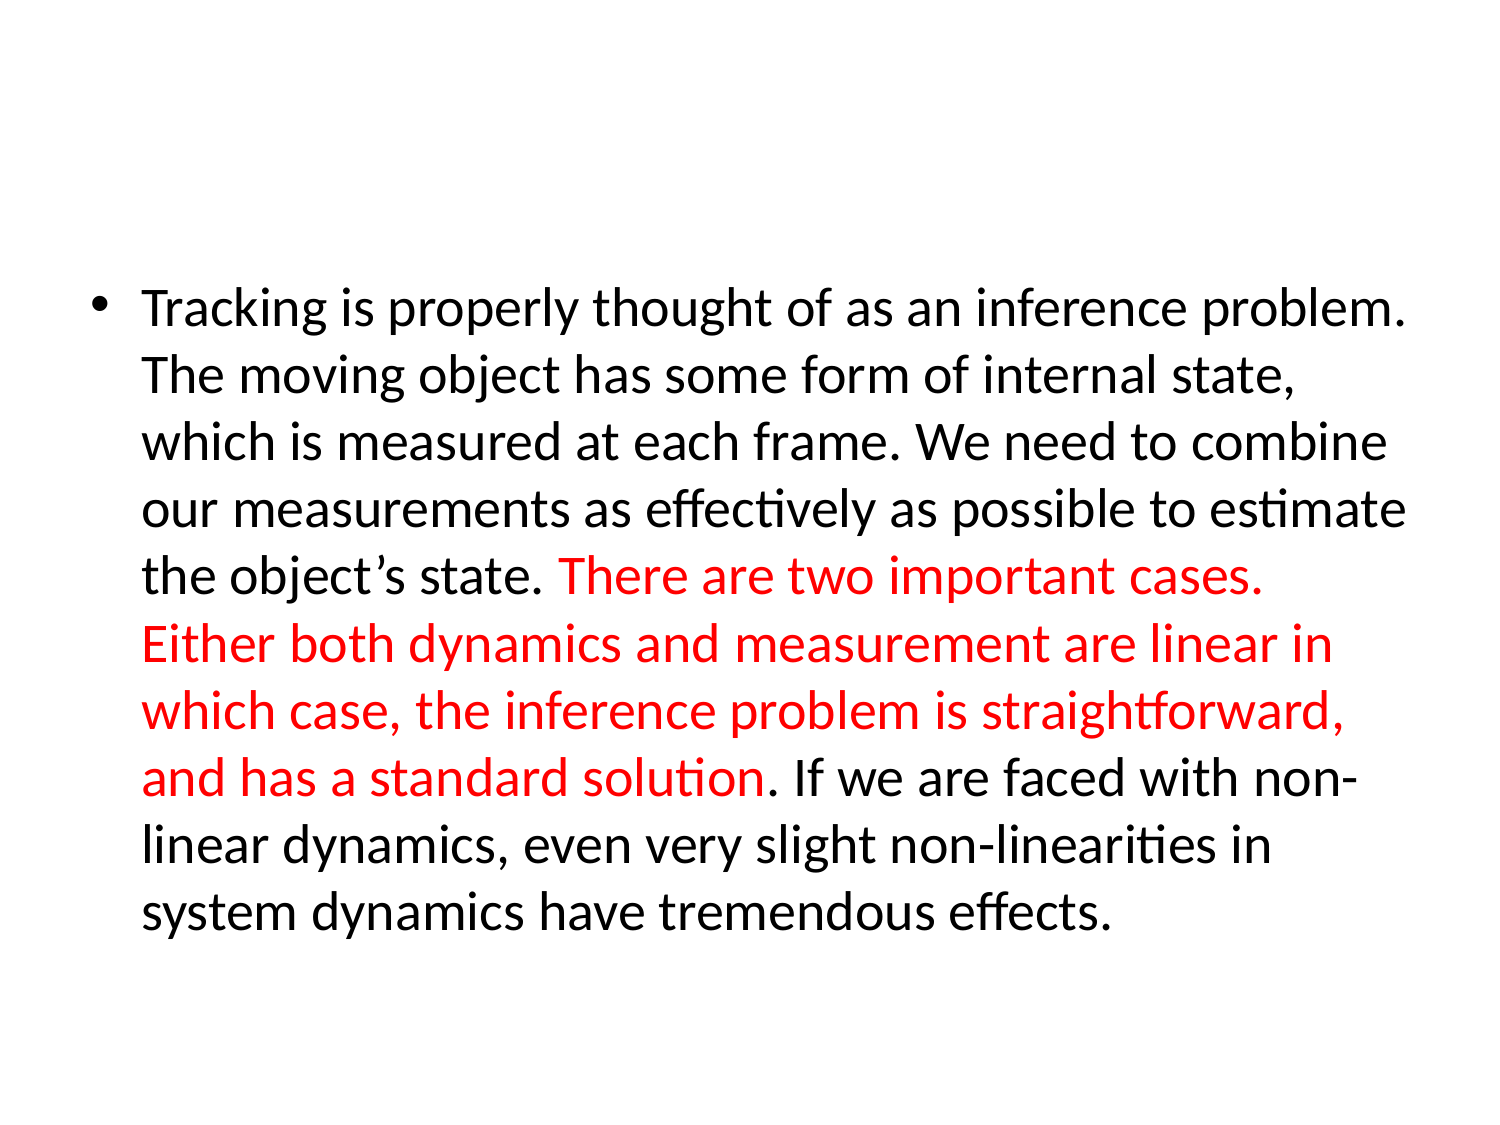

#
Tracking is properly thought of as an inference problem. The moving object has some form of internal state, which is measured at each frame. We need to combine our measurements as effectively as possible to estimate the object’s state. There are two important cases. Either both dynamics and measurement are linear in which case, the inference problem is straightforward, and has a standard solution. If we are faced with non-linear dynamics, even very slight non-linearities in system dynamics have tremendous effects.